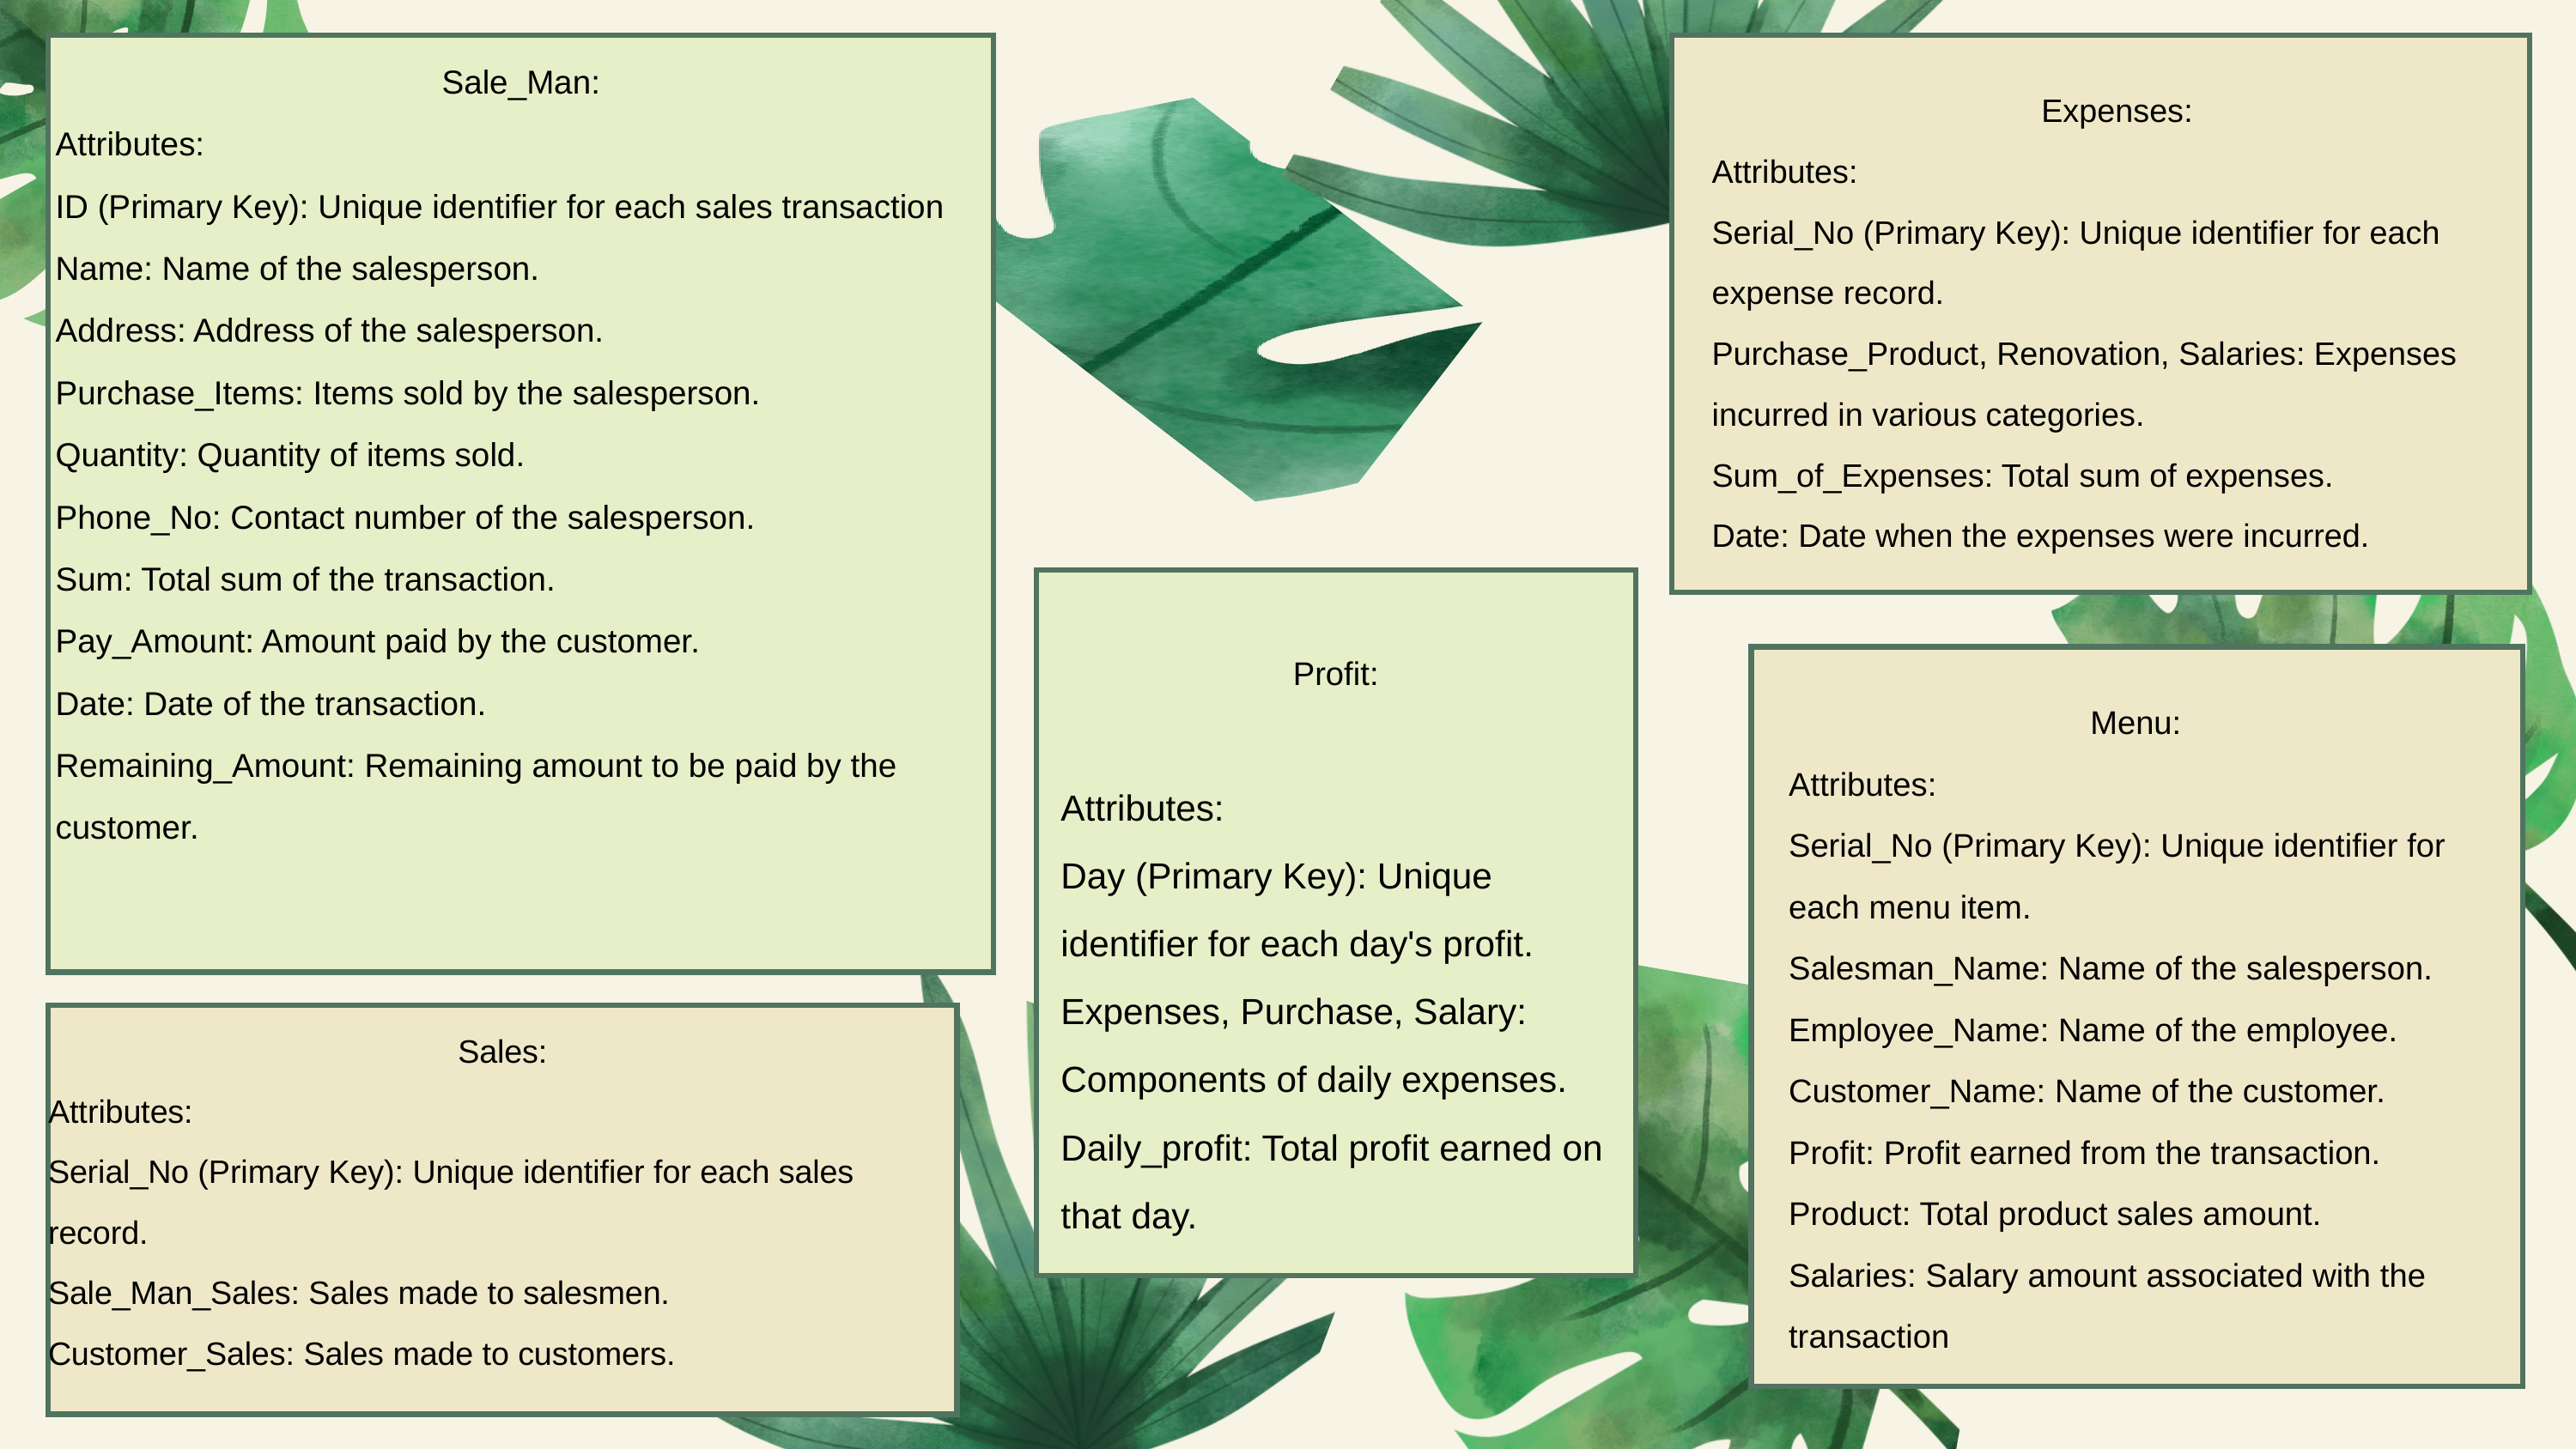

Sale_Man:
Attributes:
ID (Primary Key): Unique identifier for each sales transaction
Name: Name of the salesperson.
Address: Address of the salesperson.
Purchase_Items: Items sold by the salesperson.
Quantity: Quantity of items sold.
Phone_No: Contact number of the salesperson.
Sum: Total sum of the transaction.
Pay_Amount: Amount paid by the customer.
Date: Date of the transaction.
Remaining_Amount: Remaining amount to be paid by the customer.

Expenses:
Attributes:
Serial_No (Primary Key): Unique identifier for each expense record.
Purchase_Product, Renovation, Salaries: Expenses incurred in various categories.
Sum_of_Expenses: Total sum of expenses.
Date: Date when the expenses were incurred.

Profit:

Attributes:
Day (Primary Key): Unique identifier for each day's profit.
Expenses, Purchase, Salary: Components of daily expenses.
Daily_profit: Total profit earned on that day.

Menu:
Attributes:
Serial_No (Primary Key): Unique identifier for each menu item.
Salesman_Name: Name of the salesperson.
Employee_Name: Name of the employee.
Customer_Name: Name of the customer.
Profit: Profit earned from the transaction.
Product: Total product sales amount.
Salaries: Salary amount associated with the transaction

Sales:
Attributes:
Serial_No (Primary Key): Unique identifier for each sales record.
Sale_Man_Sales: Sales made to salesmen.
Customer_Sales: Sales made to customers.